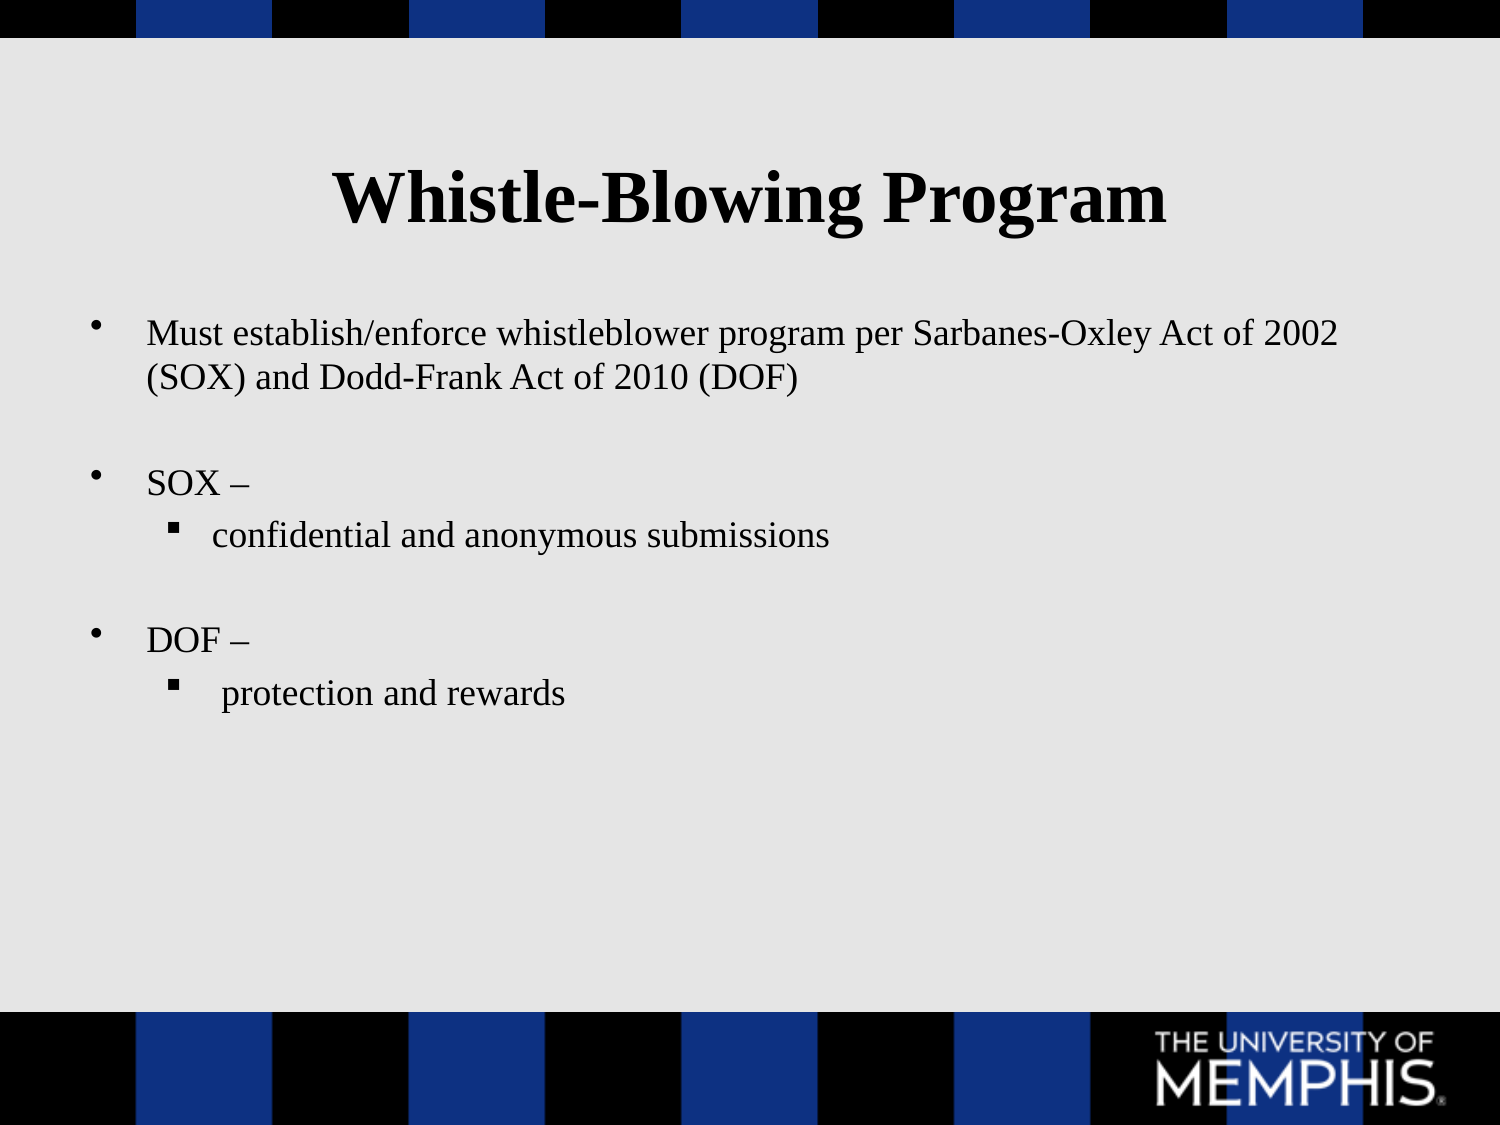

# Whistle-Blowing Program
Must establish/enforce whistleblower program per Sarbanes-Oxley Act of 2002 (SOX) and Dodd-Frank Act of 2010 (DOF)

SOX –
confidential and anonymous submissions

DOF –
 protection and rewards